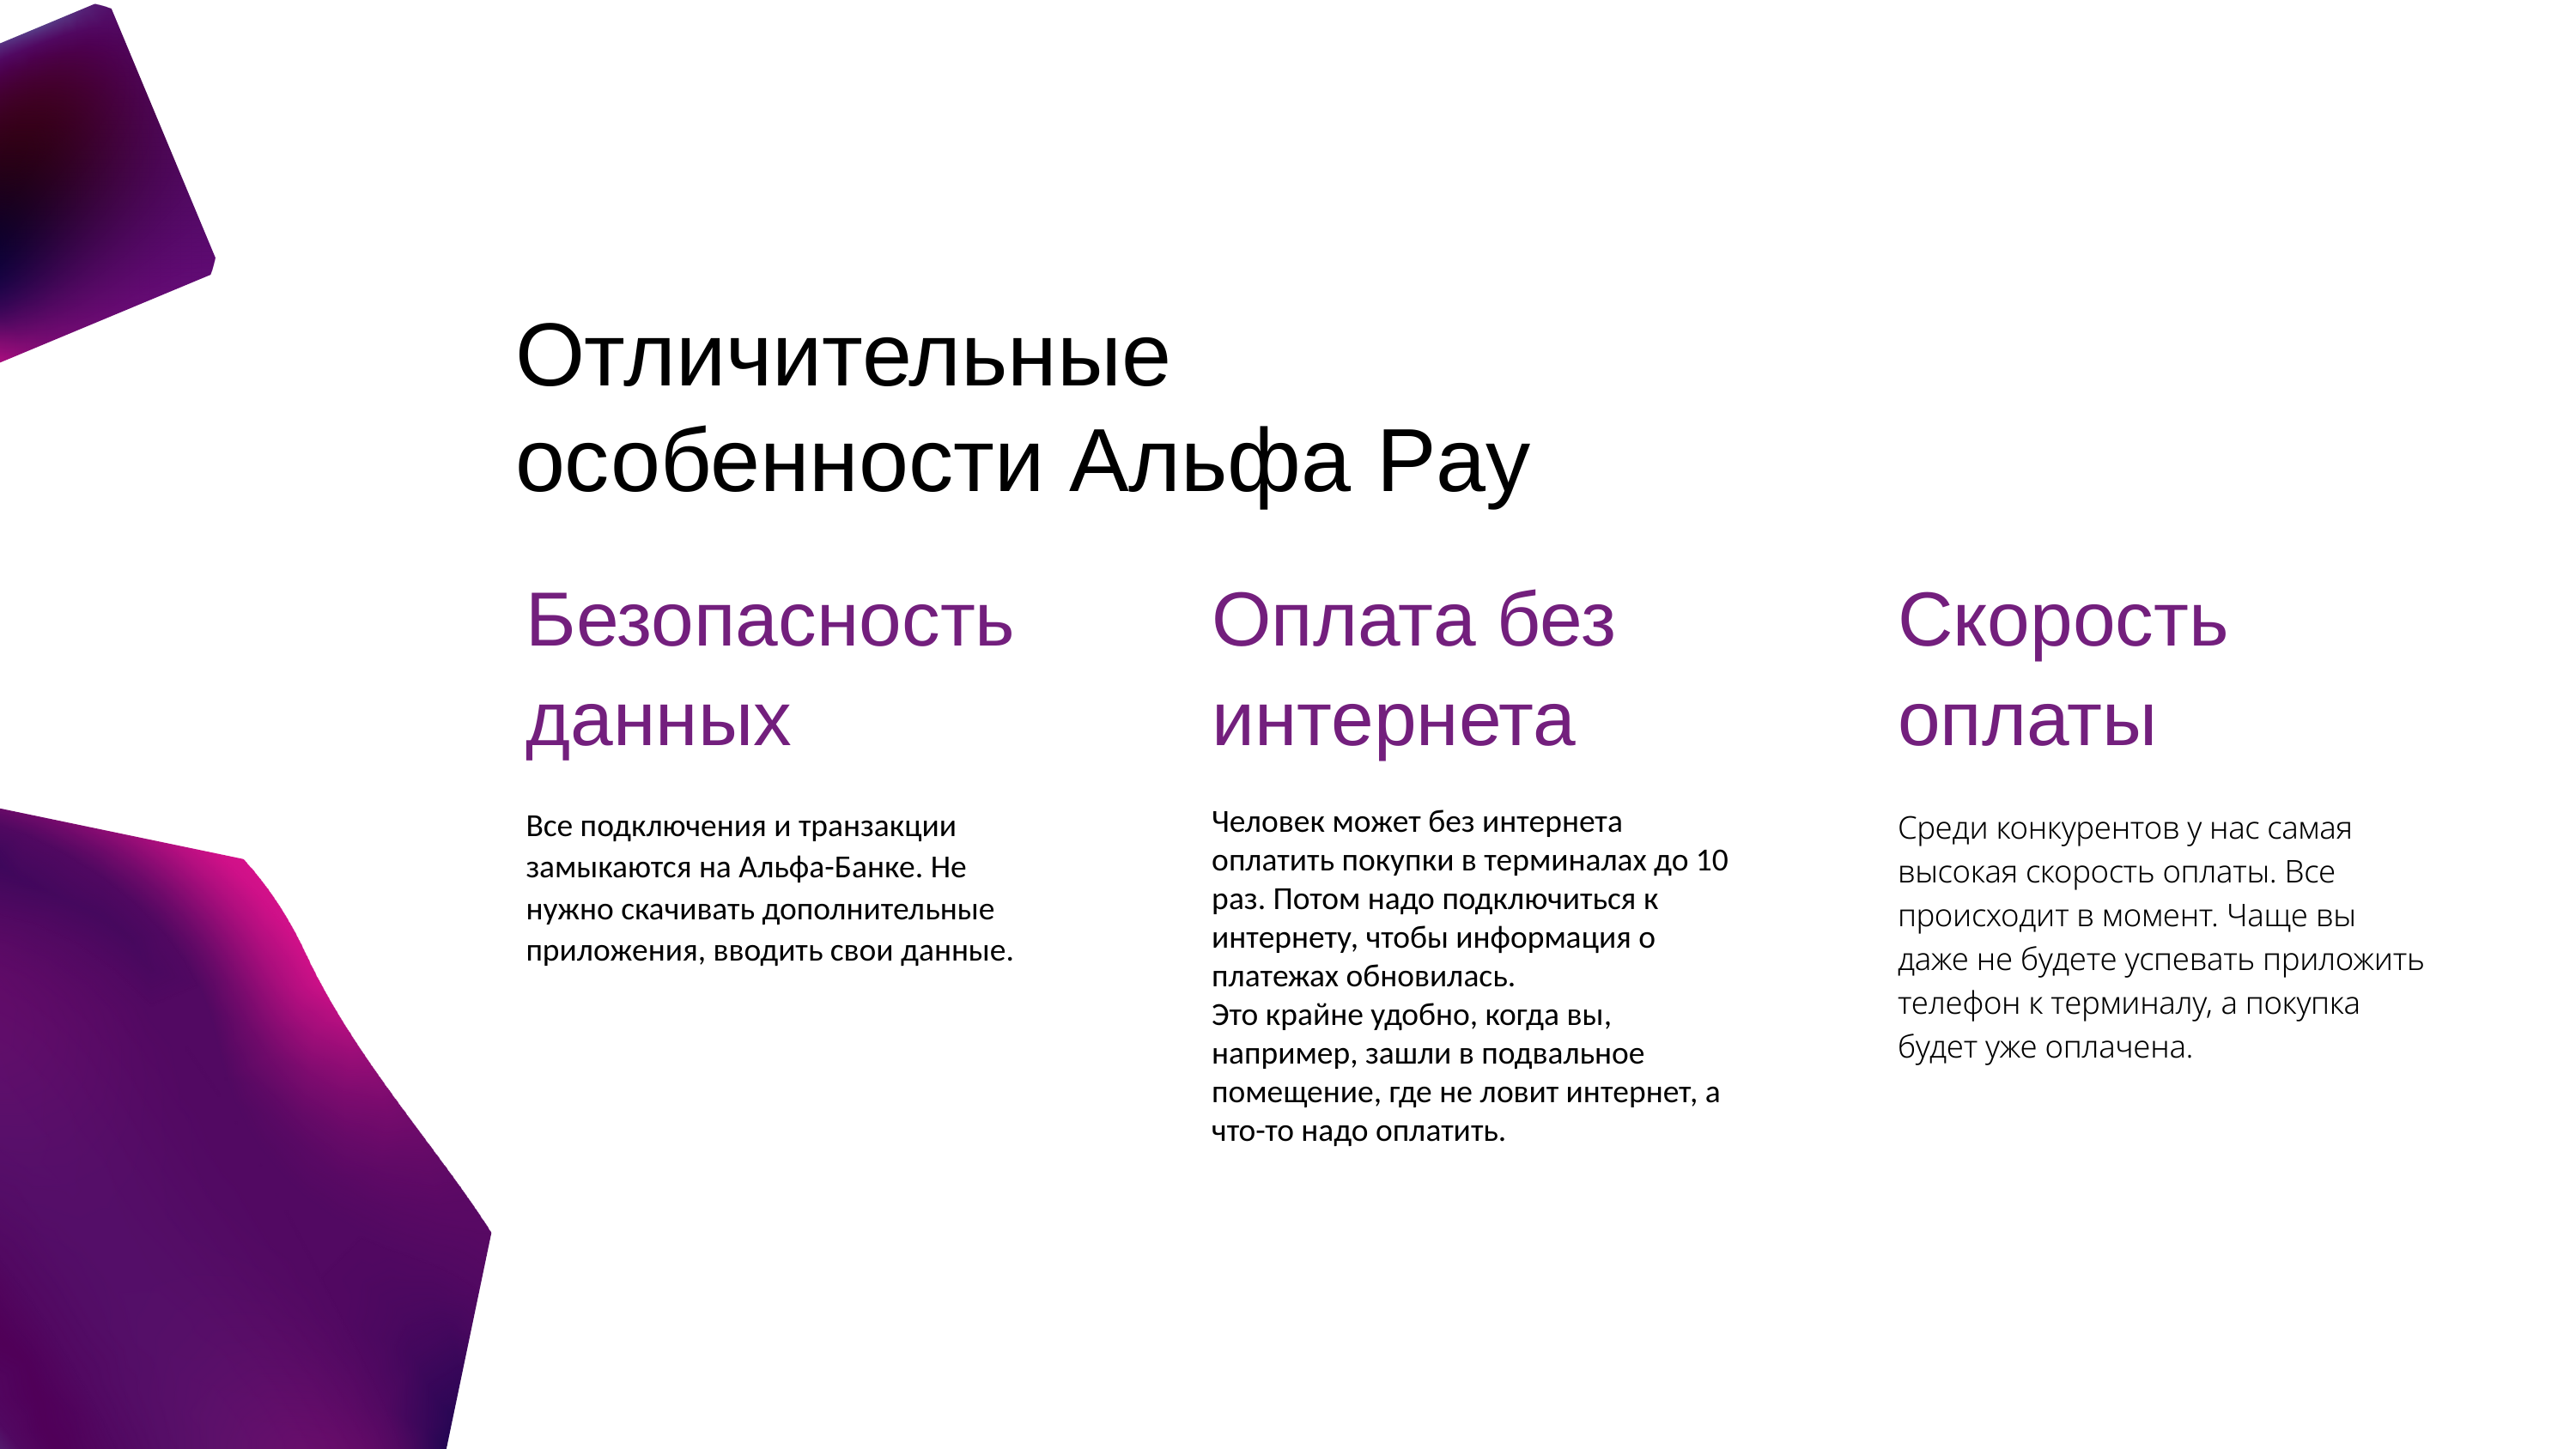

Отличительные особенности Альфа Pay
Безопасность
данных
Все подключения и транзакции замыкаются на Альфа-Банке. Не нужно скачивать дополнительные приложения, вводить свои данные.
Оплата без интернета
Человек может без интернета оплатить покупки в терминалах до 10 раз. Потом надо подключиться к интернету, чтобы информация о платежах обновилась.
Это крайне удобно, когда вы, например, зашли в подвальное помещение, где не ловит интернет, а что-то надо оплатить.
Скорость оплаты
Среди конкурентов у нас самая высокая скорость оплаты. Все происходит в момент. Чаще вы даже не будете успевать приложить телефон к терминалу, а покупка будет уже оплачена.